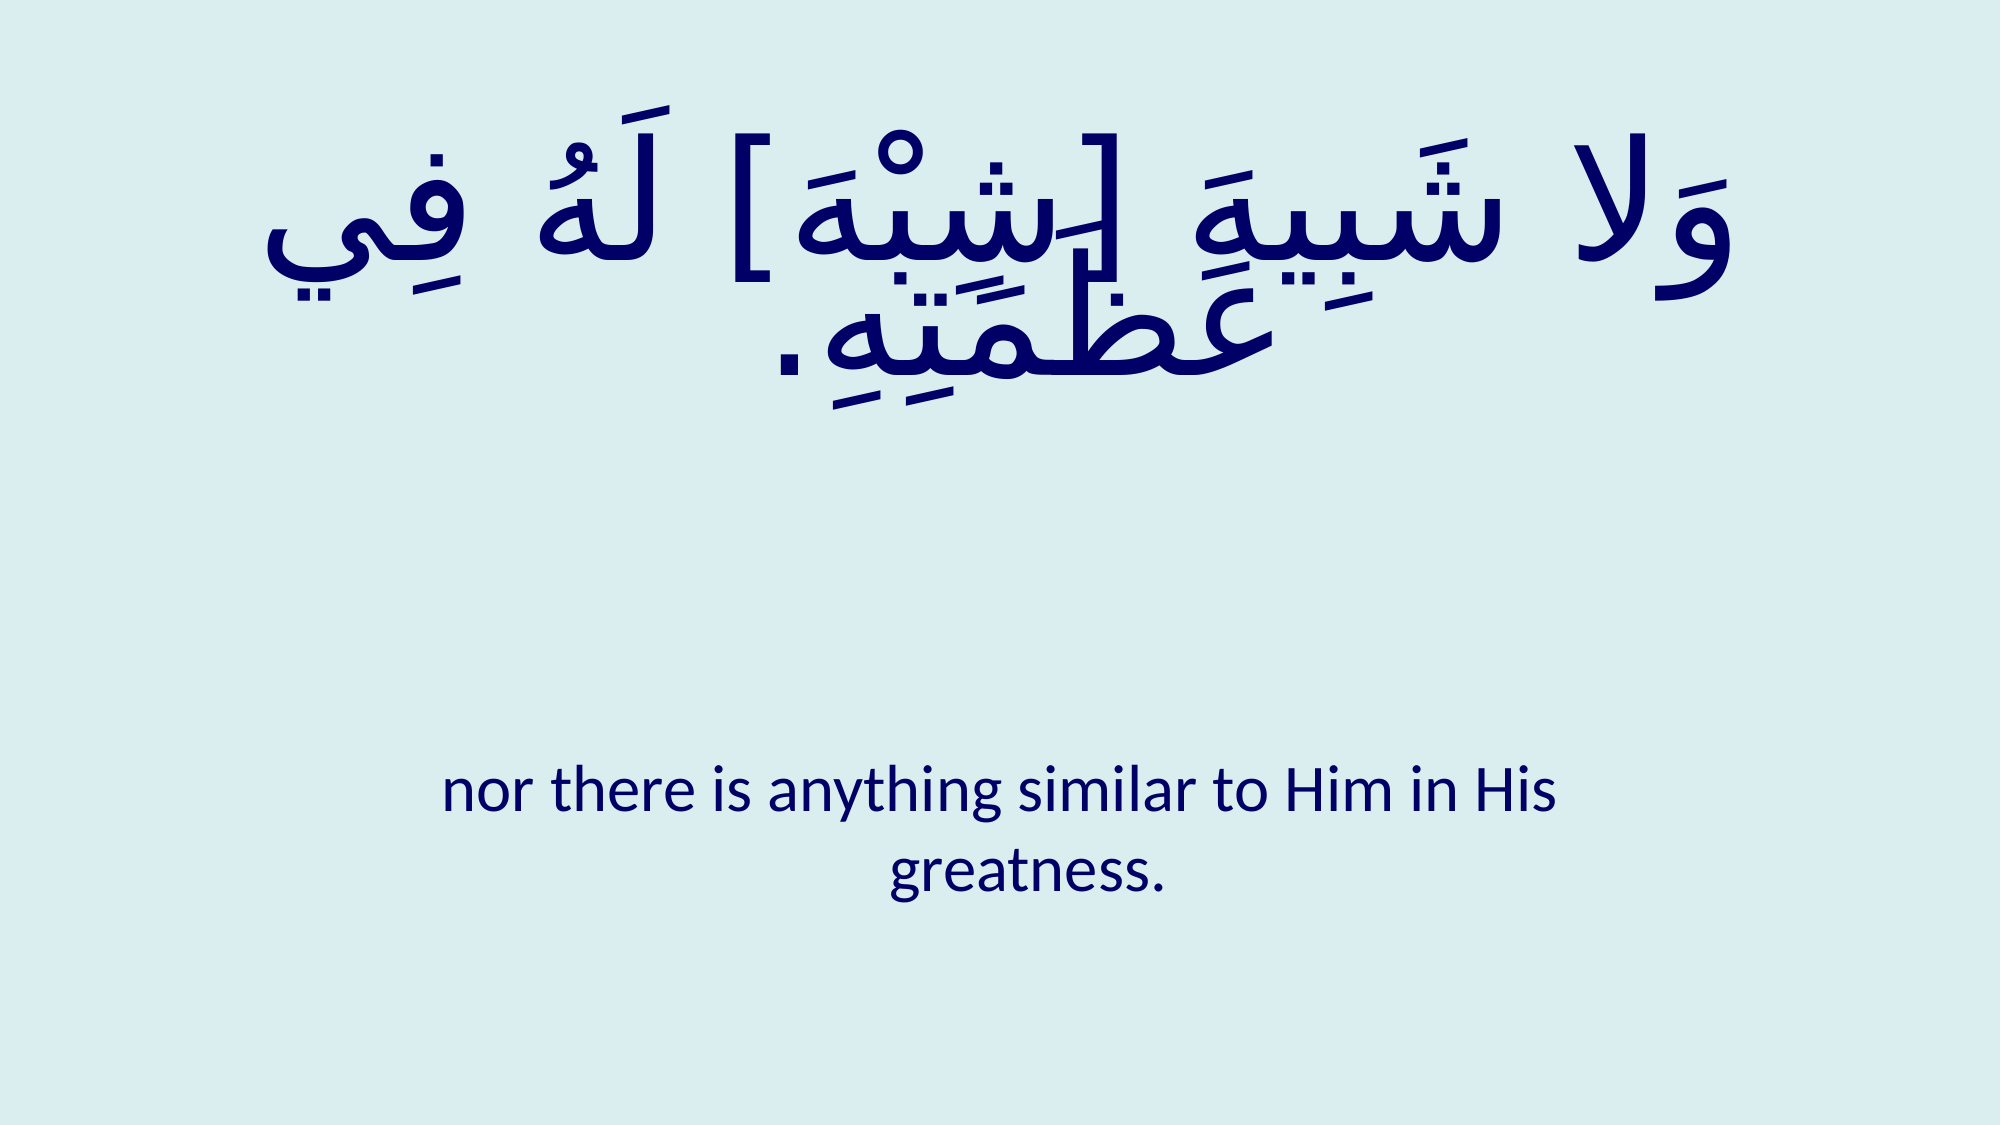

# وَلا شَبِيهَ [شِبْهَ‏] لَهُ فِي عَظَمَتِهِ.
nor there is anything similar to Him in His greatness.